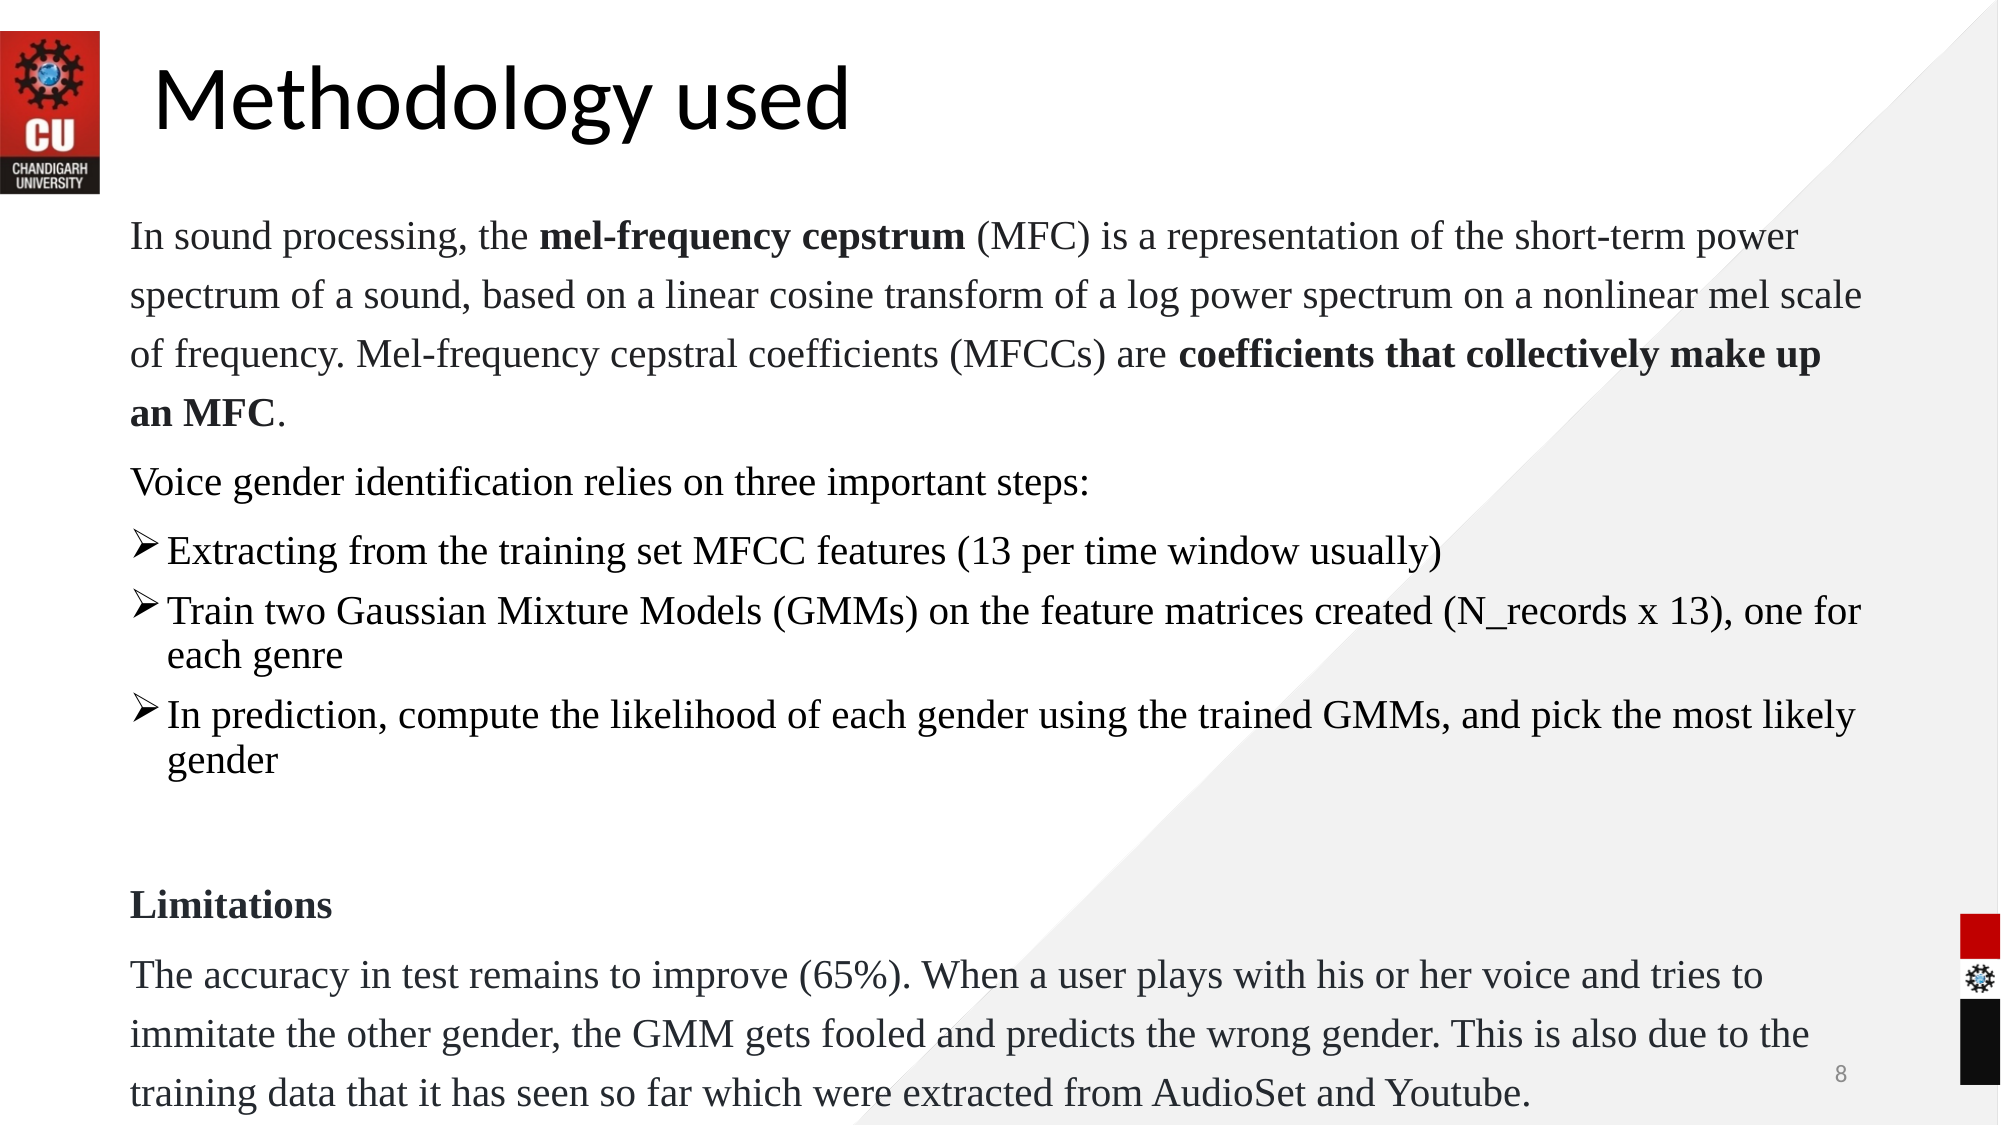

# Methodology used
In sound processing, the mel-frequency cepstrum (MFC) is a representation of the short-term power spectrum of a sound, based on a linear cosine transform of a log power spectrum on a nonlinear mel scale of frequency. Mel-frequency cepstral coefficients (MFCCs) are coefficients that collectively make up an MFC.
Voice gender identification relies on three important steps:
Extracting from the training set MFCC features (13 per time window usually)
Train two Gaussian Mixture Models (GMMs) on the feature matrices created (N_records x 13), one for each genre
In prediction, compute the likelihood of each gender using the trained GMMs, and pick the most likely gender

Limitations
The accuracy in test remains to improve (65%). When a user plays with his or her voice and tries to immitate the other gender, the GMM gets fooled and predicts the wrong gender. This is also due to the training data that it has seen so far which were extracted from AudioSet and Youtube.

8